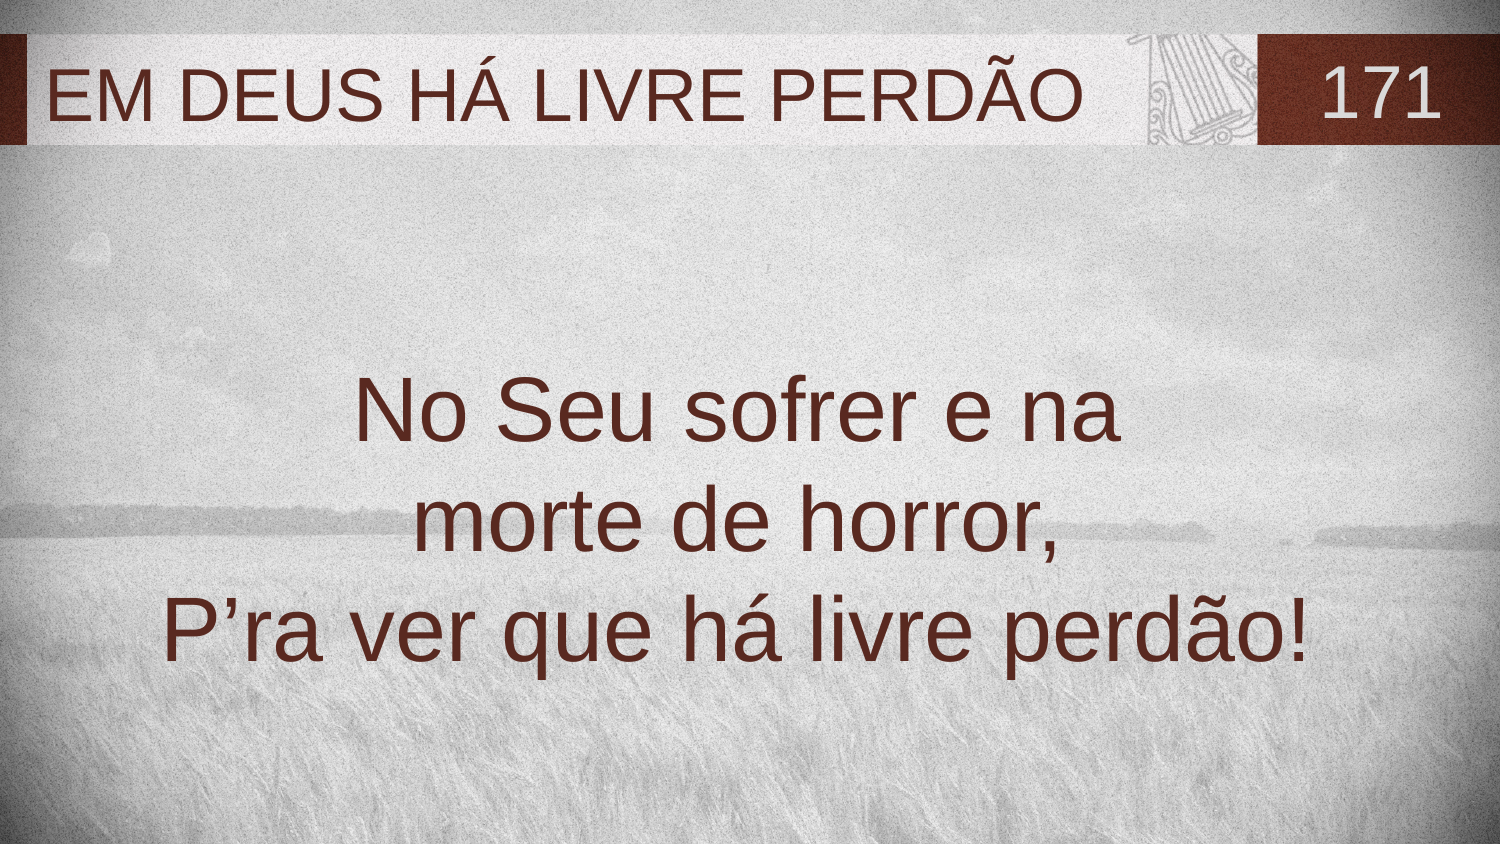

# EM DEUS HÁ LIVRE PERDÃO
171
No Seu sofrer e na
morte de horror,
P’ra ver que há livre perdão!